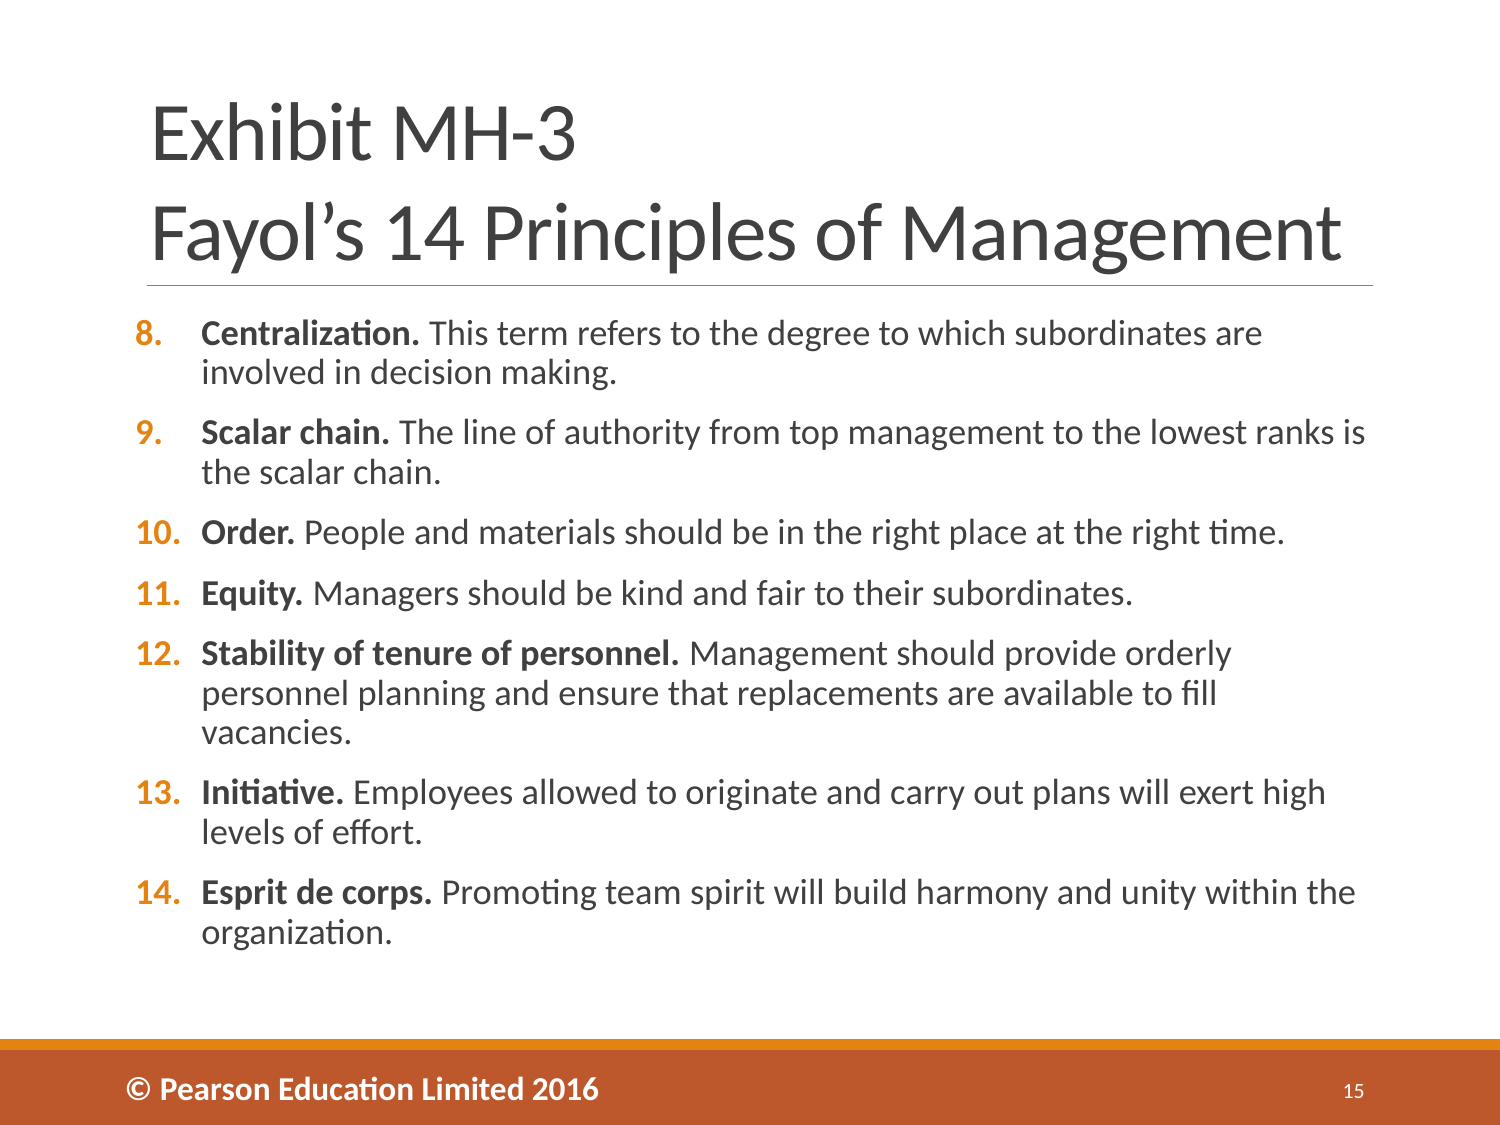

# Exhibit MH-3 Fayol’s 14 Principles of Management
Centralization. This term refers to the degree to which subordinates are involved in decision making.
Scalar chain. The line of authority from top management to the lowest ranks is the scalar chain.
Order. People and materials should be in the right place at the right time.
Equity. Managers should be kind and fair to their subordinates.
Stability of tenure of personnel. Management should provide orderly personnel planning and ensure that replacements are available to fill vacancies.
Initiative. Employees allowed to originate and carry out plans will exert high levels of effort.
Esprit de corps. Promoting team spirit will build harmony and unity within the organization.
© Pearson Education Limited 2016
15